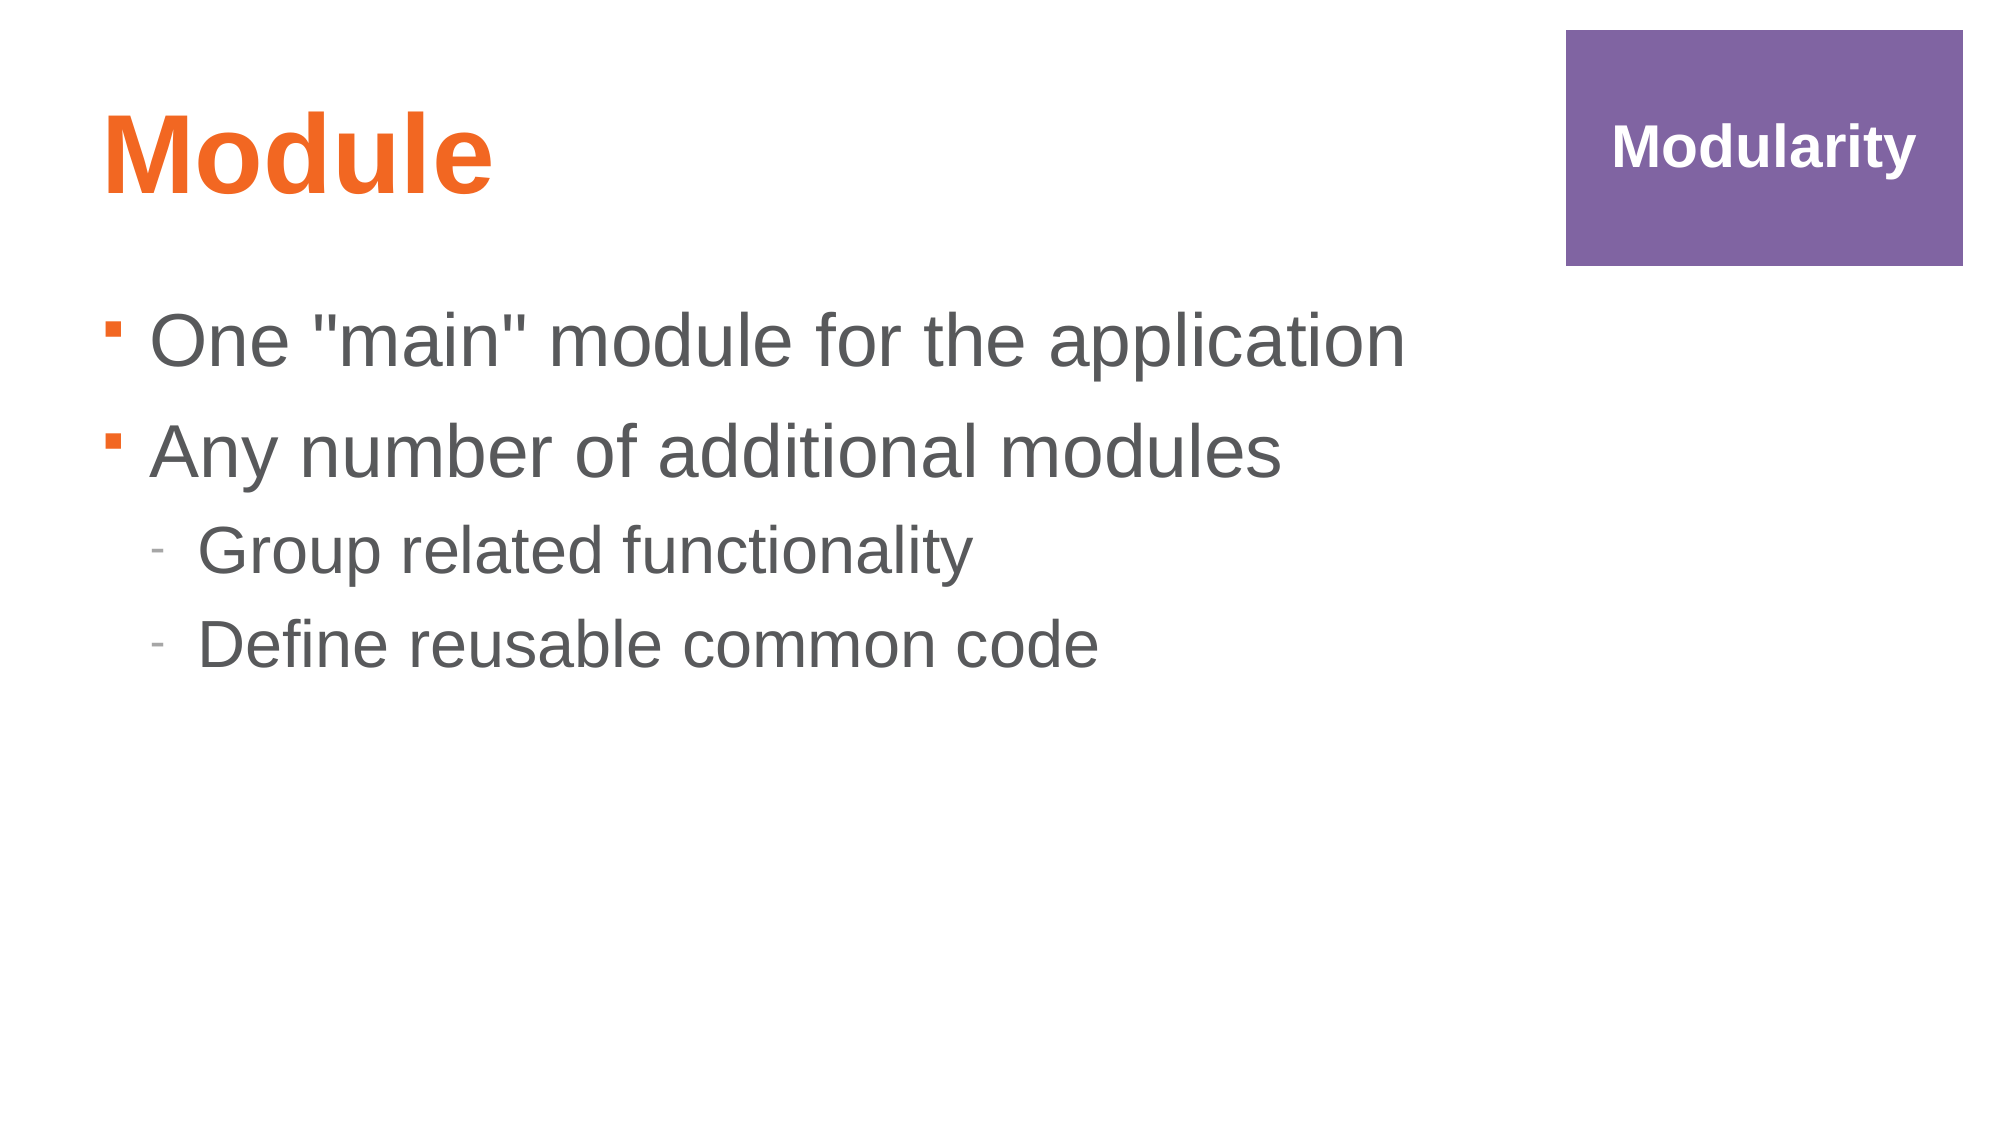

Modularity
# Module
One "main" module for the application
Any number of additional modules
Group related functionality
Define reusable common code